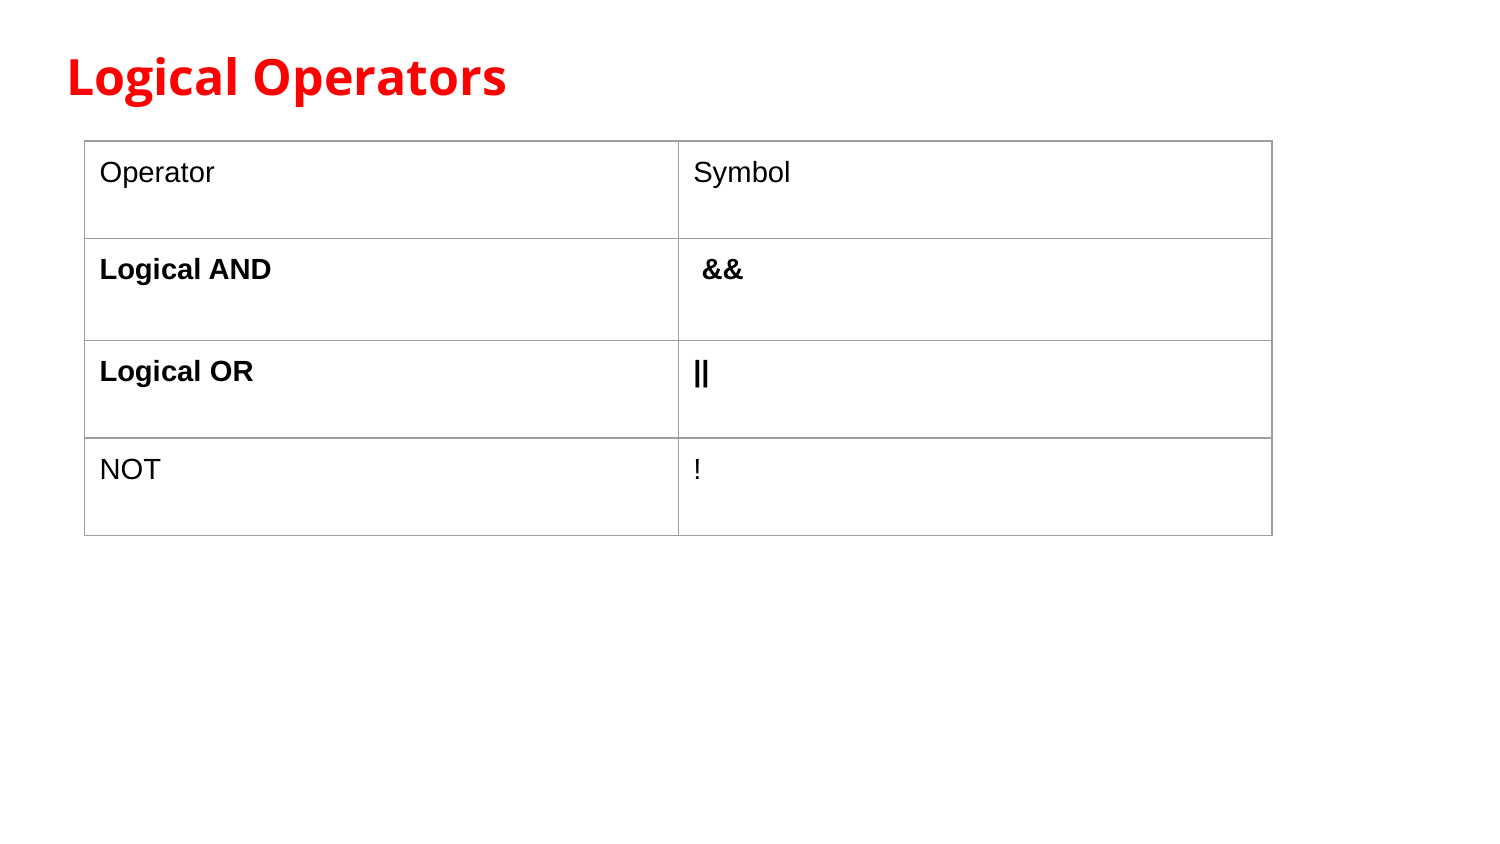

# Logical Operators
| Operator | Symbol |
| --- | --- |
| Logical AND | && |
| Logical OR | || |
| NOT | ! |